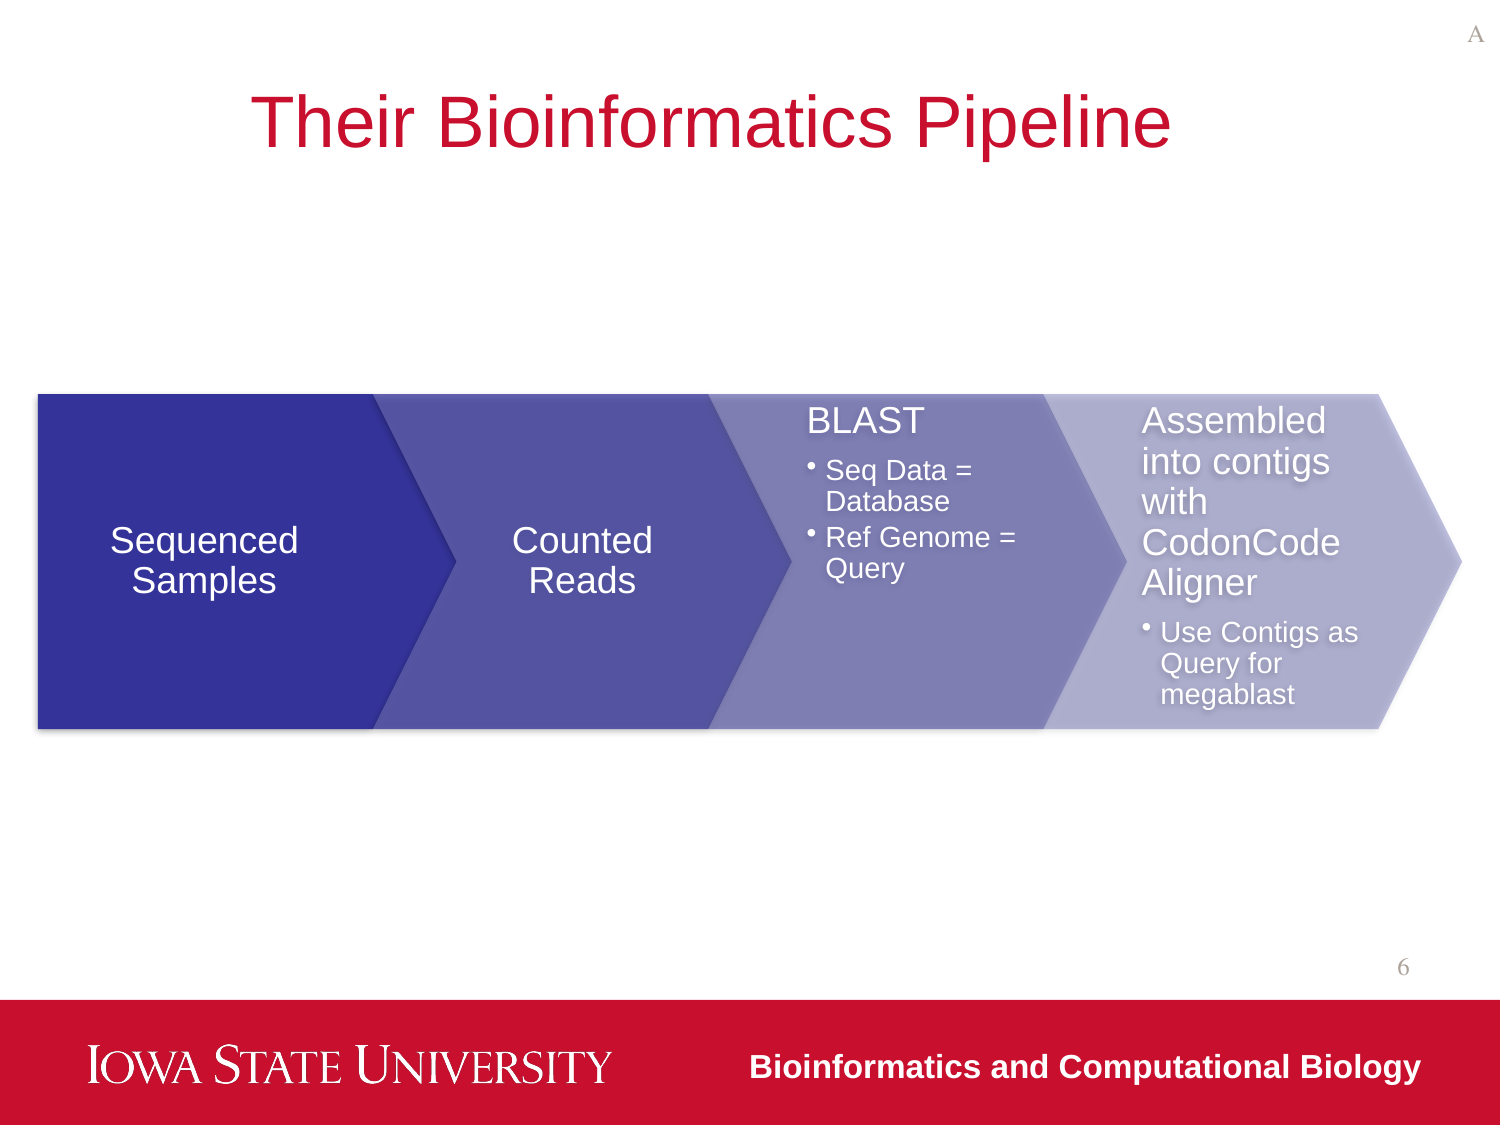

A
# Their Bioinformatics Pipeline
Sequenced Samples
Counted Reads
BLAST
Seq Data = Database
Ref Genome = Query
Assembled into contigs with CodonCode Aligner
Use Contigs as Query for megablast
6
Bioinformatics and Computational Biology